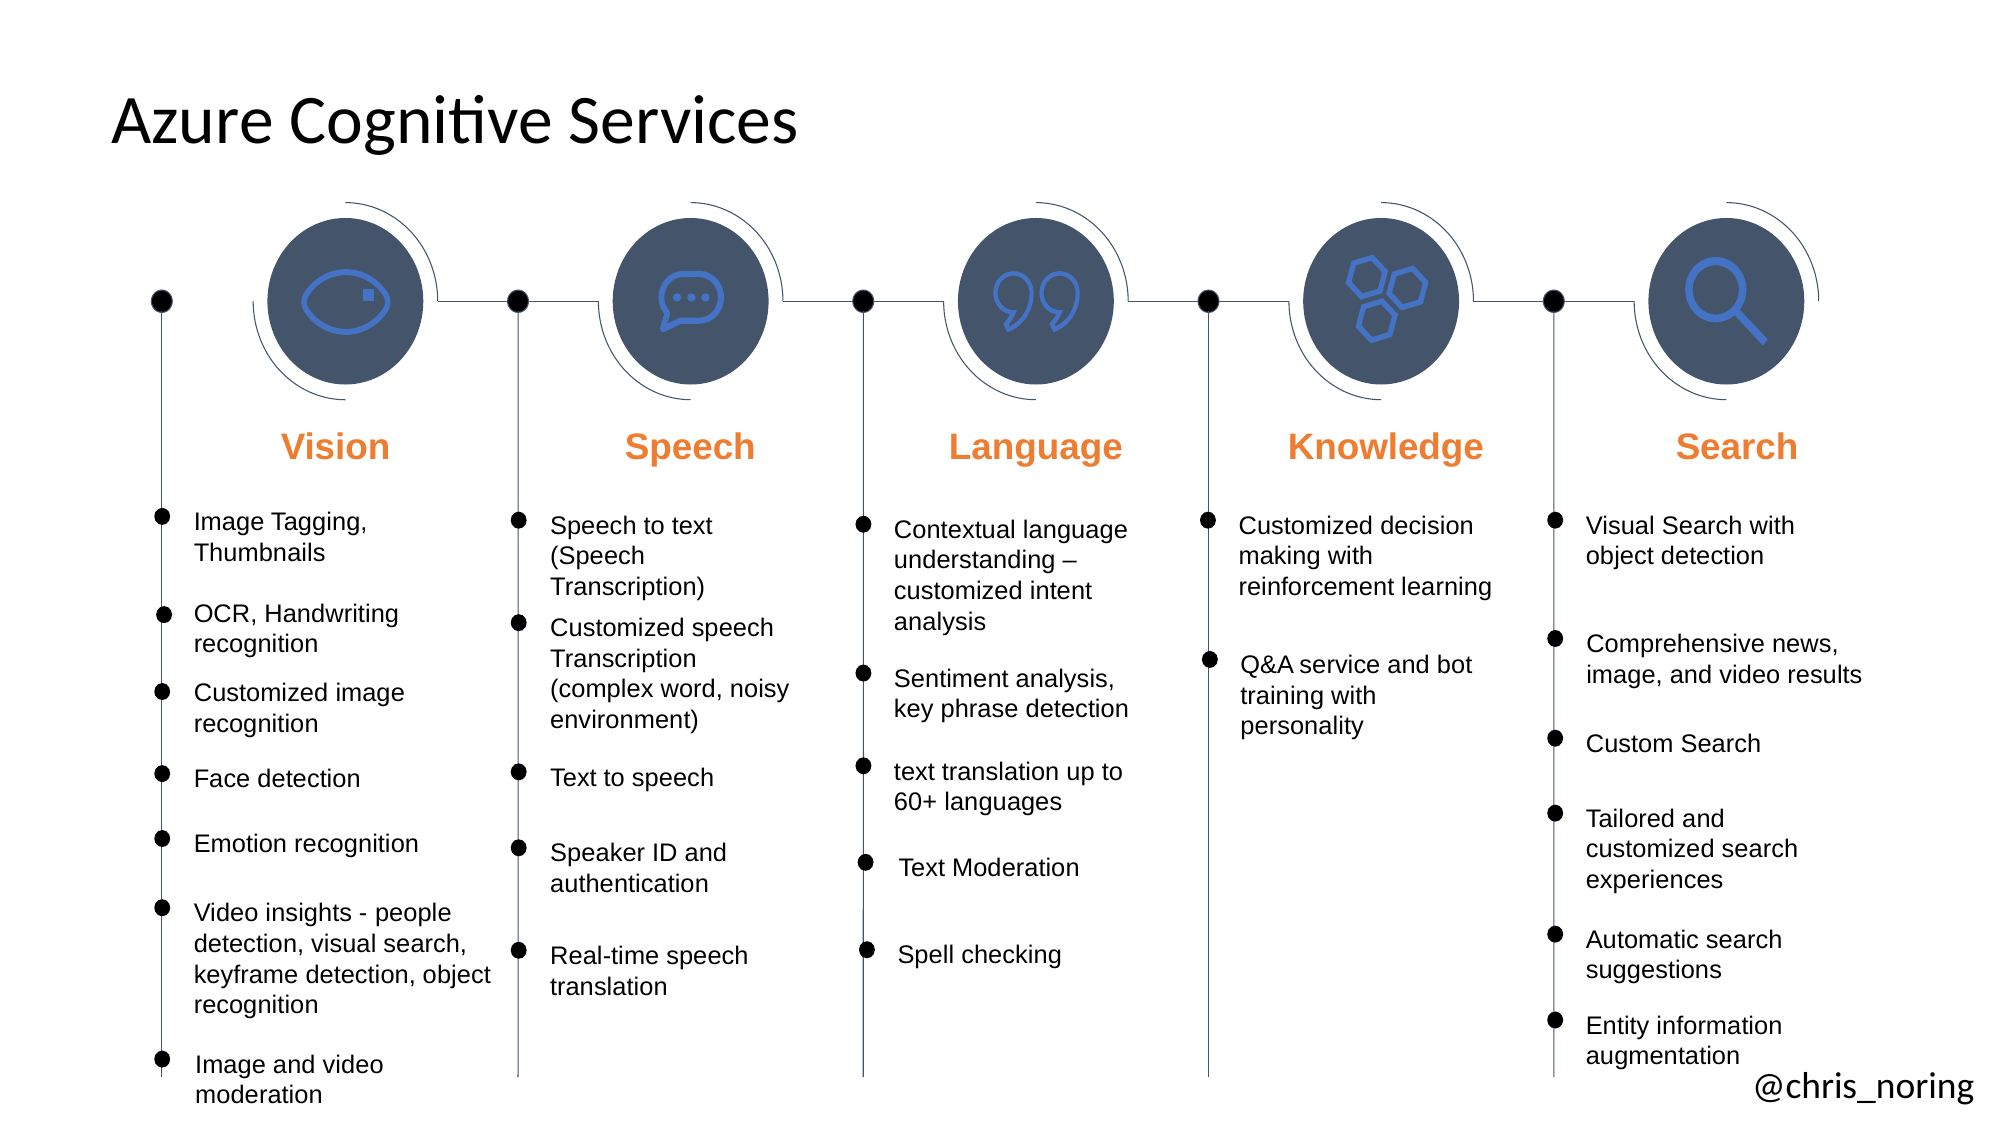

# Azure Cognitive Services

Vision
Speech
Language
Knowledge
Search
Image Tagging, Thumbnails

OCR, Handwriting recognition

Speech to text (Speech Transcription)
Customized decision making with reinforcement learning
Visual Search with object detection

Contextual language understanding – customized intent analysis

Customized speech Transcription (complex word, noisy environment)

Comprehensive news, image, and video results

Q&A service and bot training with personality

Sentiment analysis, key phrase detection

Customized image recognition

Custom Search

text translation up to 60+ languages

Text to speech
Face detection

Tailored and customized search experiences

Emotion recognition

Speaker ID and authentication

Text Moderation

Video insights - people detection, visual search, keyframe detection, object recognition

Automatic search suggestions

Spell checking
Real-time speech translation

Entity information augmentation

Image and video moderation

@chris_noring